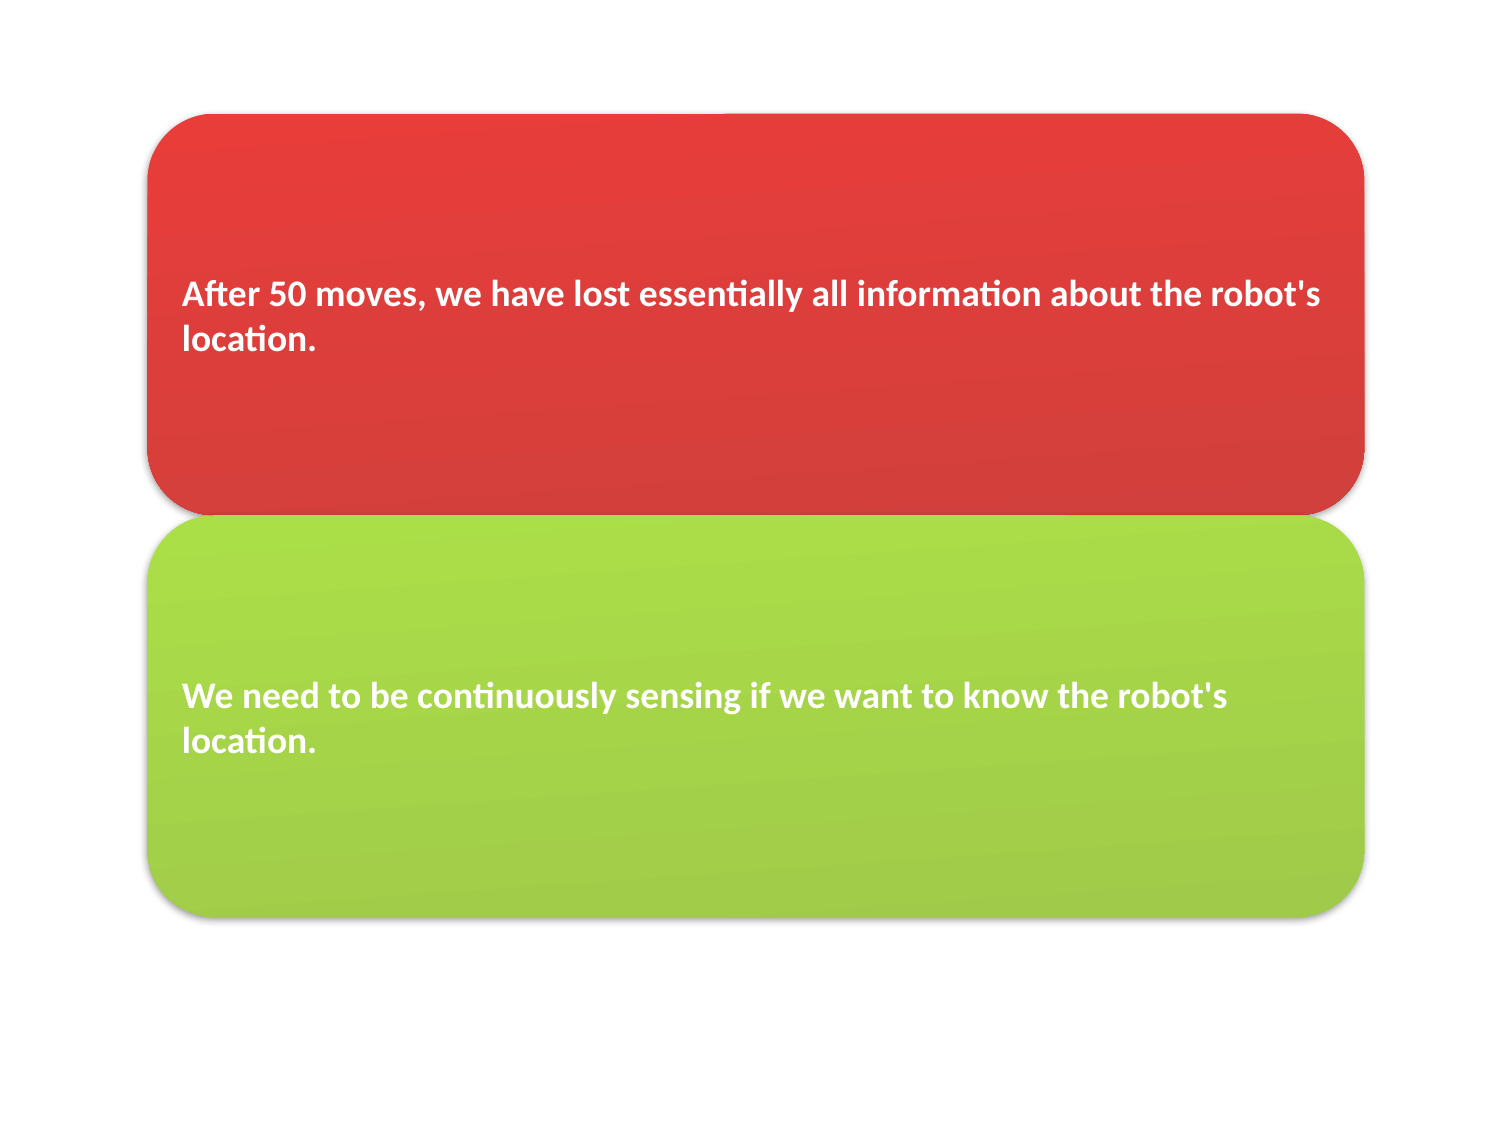

After 50 moves, we have lost essentially all information about the robot's location.
We need to be continuously sensing if we want to know the robot's location.